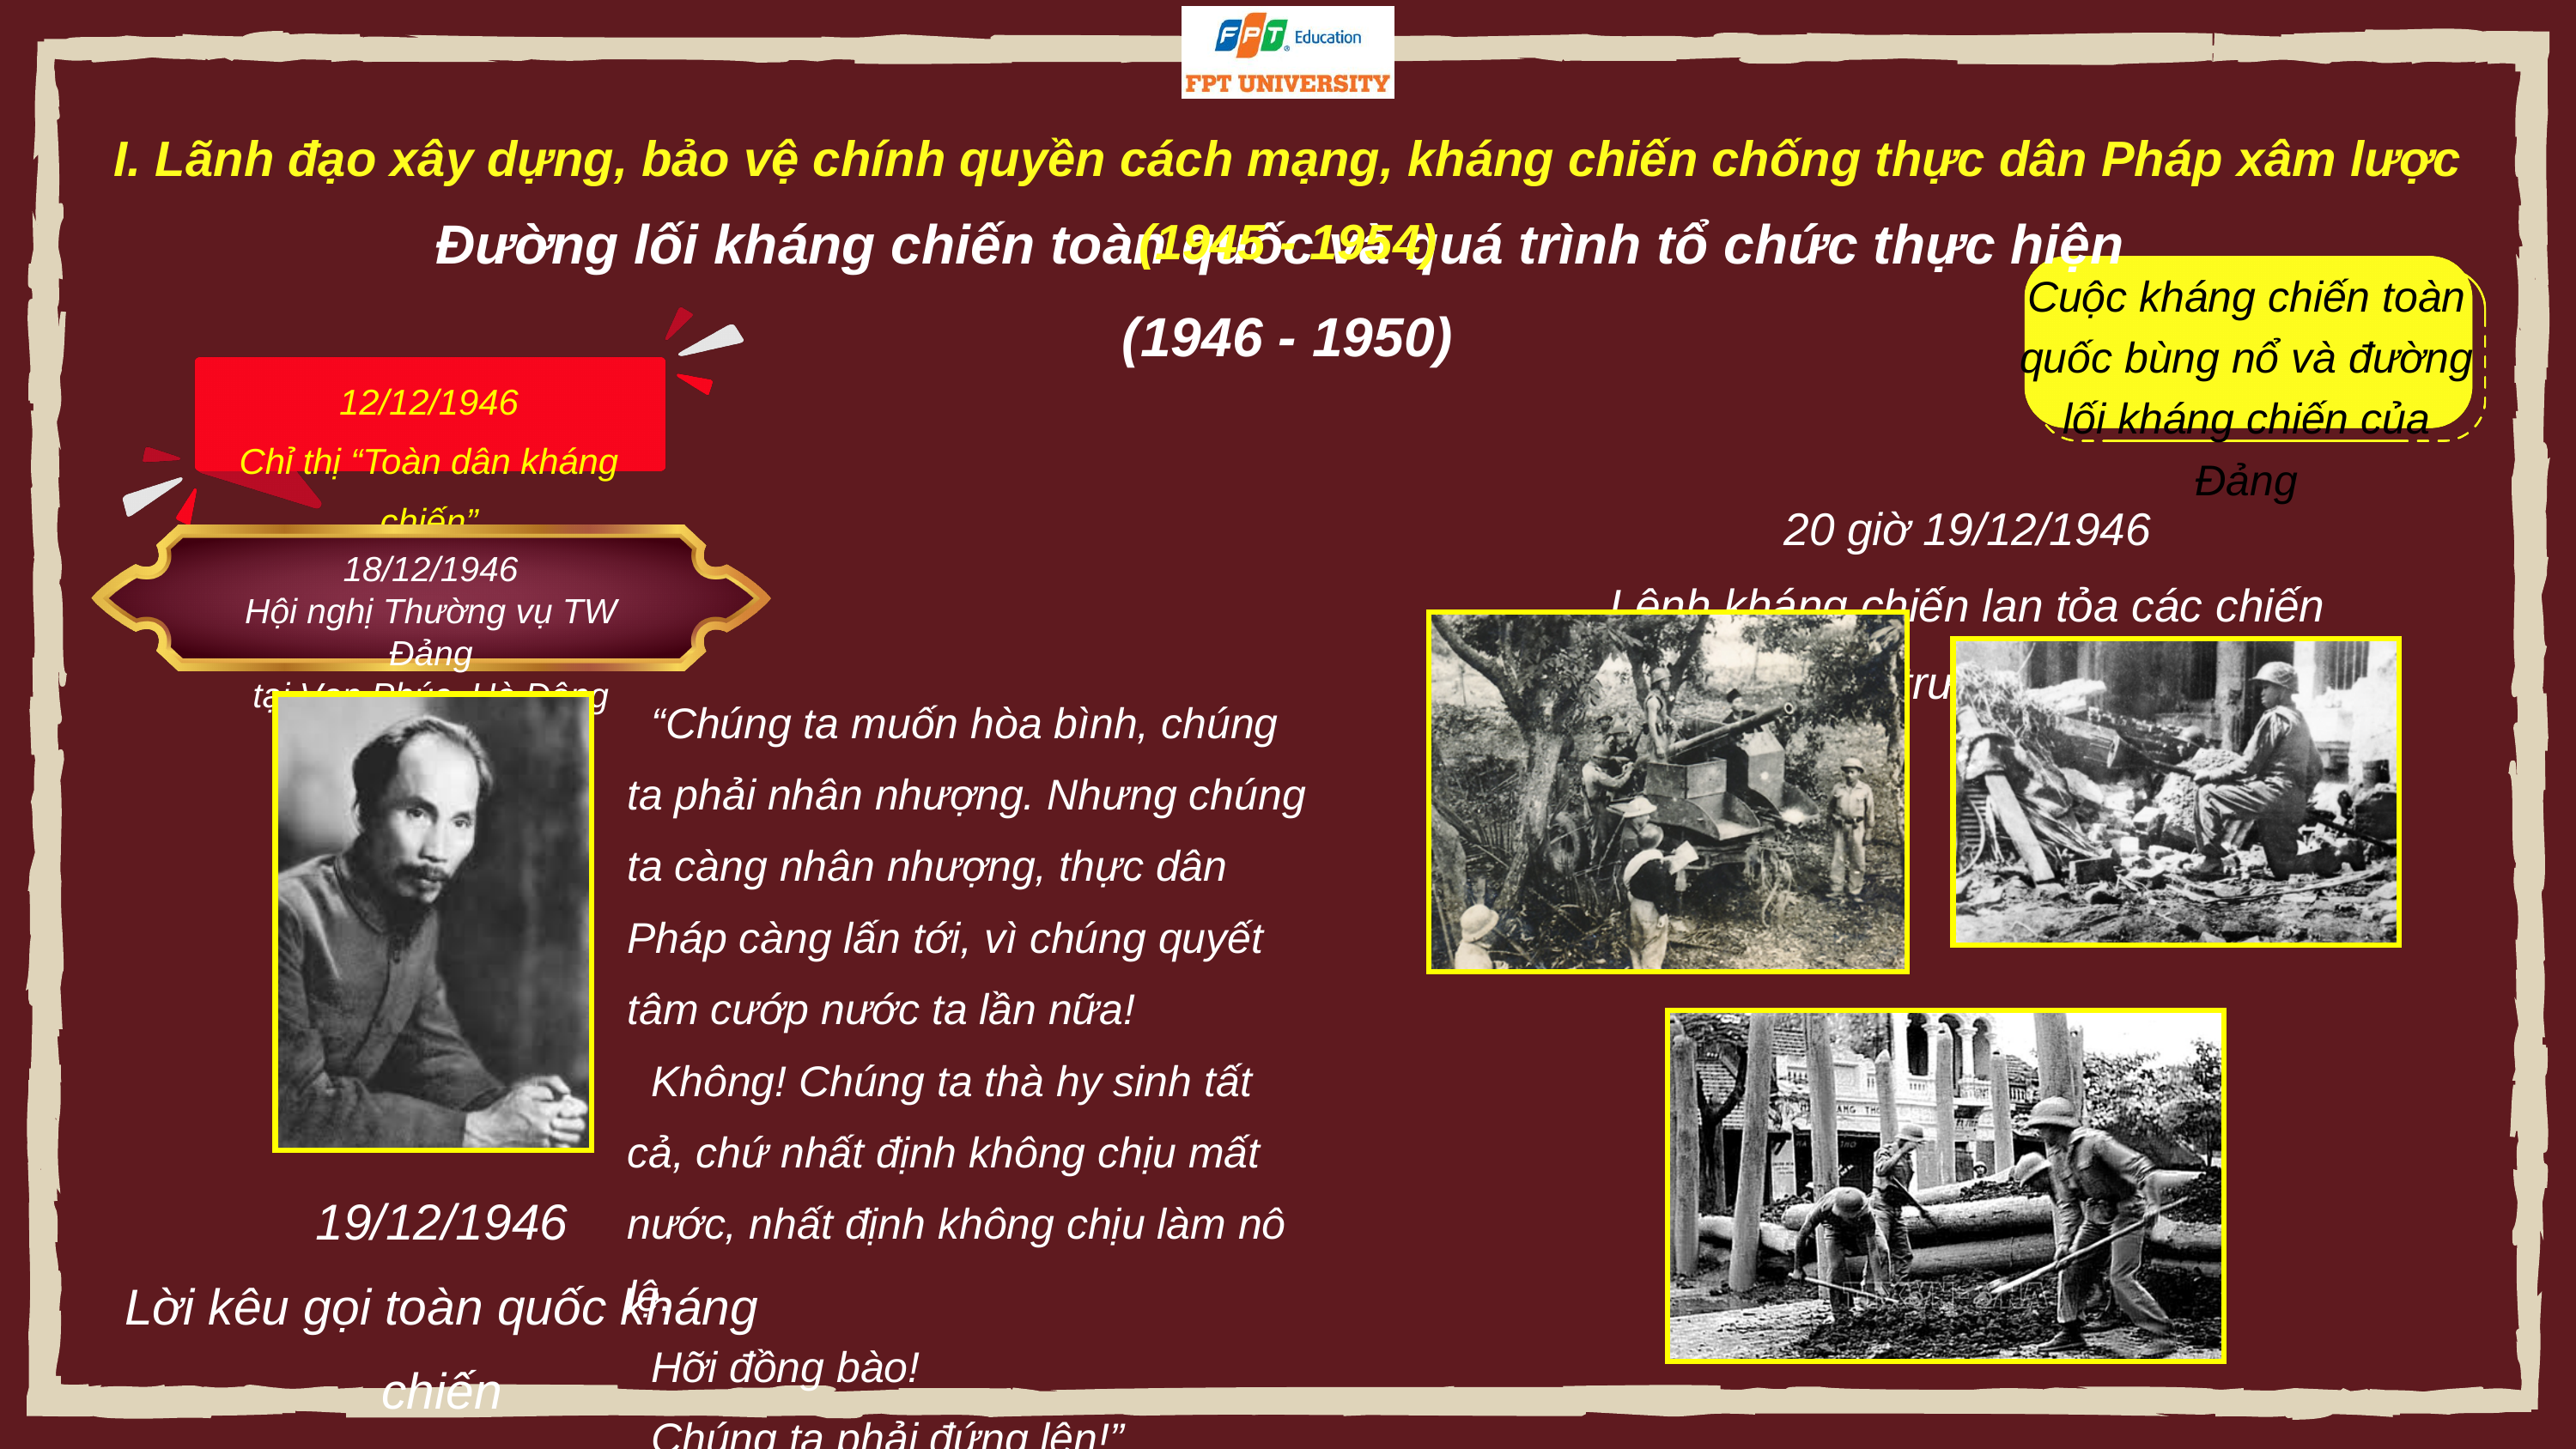

I. Lãnh đạo xây dựng, bảo vệ chính quyền cách mạng, kháng chiến chống thực dân Pháp xâm lược (1945 - 1954)
Đường lối kháng chiến toàn quốc và quá trình tổ chức thực hiện  (1946 - 1950)

Cuộc kháng chiến toàn quốc bùng nổ và đường lối kháng chiến của Đảng

12/12/1946
Chỉ thị “Toàn dân kháng chiến”
20 giờ 19/12/1946
Lệnh kháng chiến lan tỏa các chiến trường

18/12/1946
Hội nghị Thường vụ TW Đảng
tại Vạn Phúc, Hà Đông

  “Chúng ta muốn hòa bình, chúng ta phải nhân nhượng. Nhưng chúng ta càng nhân nhượng, thực dân Pháp càng lấn tới, vì chúng quyết tâm cướp nước ta lần nữa!
  Không! Chúng ta thà hy sinh tất cả, chứ nhất định không chịu mất nước, nhất định không chịu làm nô lệ.
  Hỡi đồng bào!
  Chúng ta phải đứng lên!”

19/12/1946
Lời kêu gọi toàn quốc kháng chiến